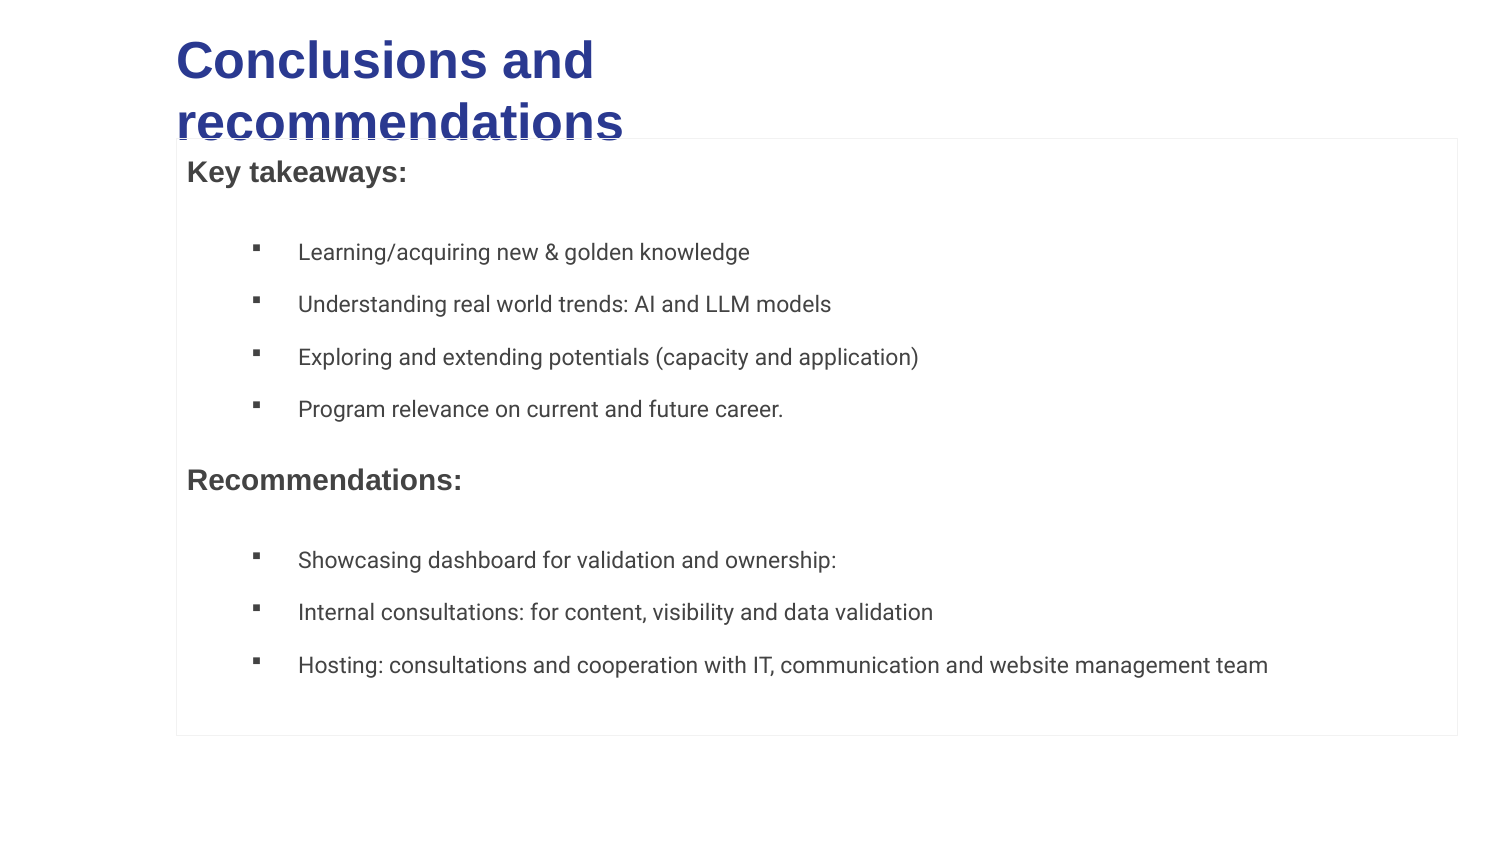

Conclusions and recommendations
Key takeaways:

Learning/acquiring new & golden knowledge
Understanding real world trends: AI and LLM models
Exploring and extending potentials (capacity and application)
Program relevance on current and future career.
Recommendations:

Showcasing dashboard for validation and ownership:
Internal consultations: for content, visibility and data validation
Hosting: consultations and cooperation with IT, communication and website management team